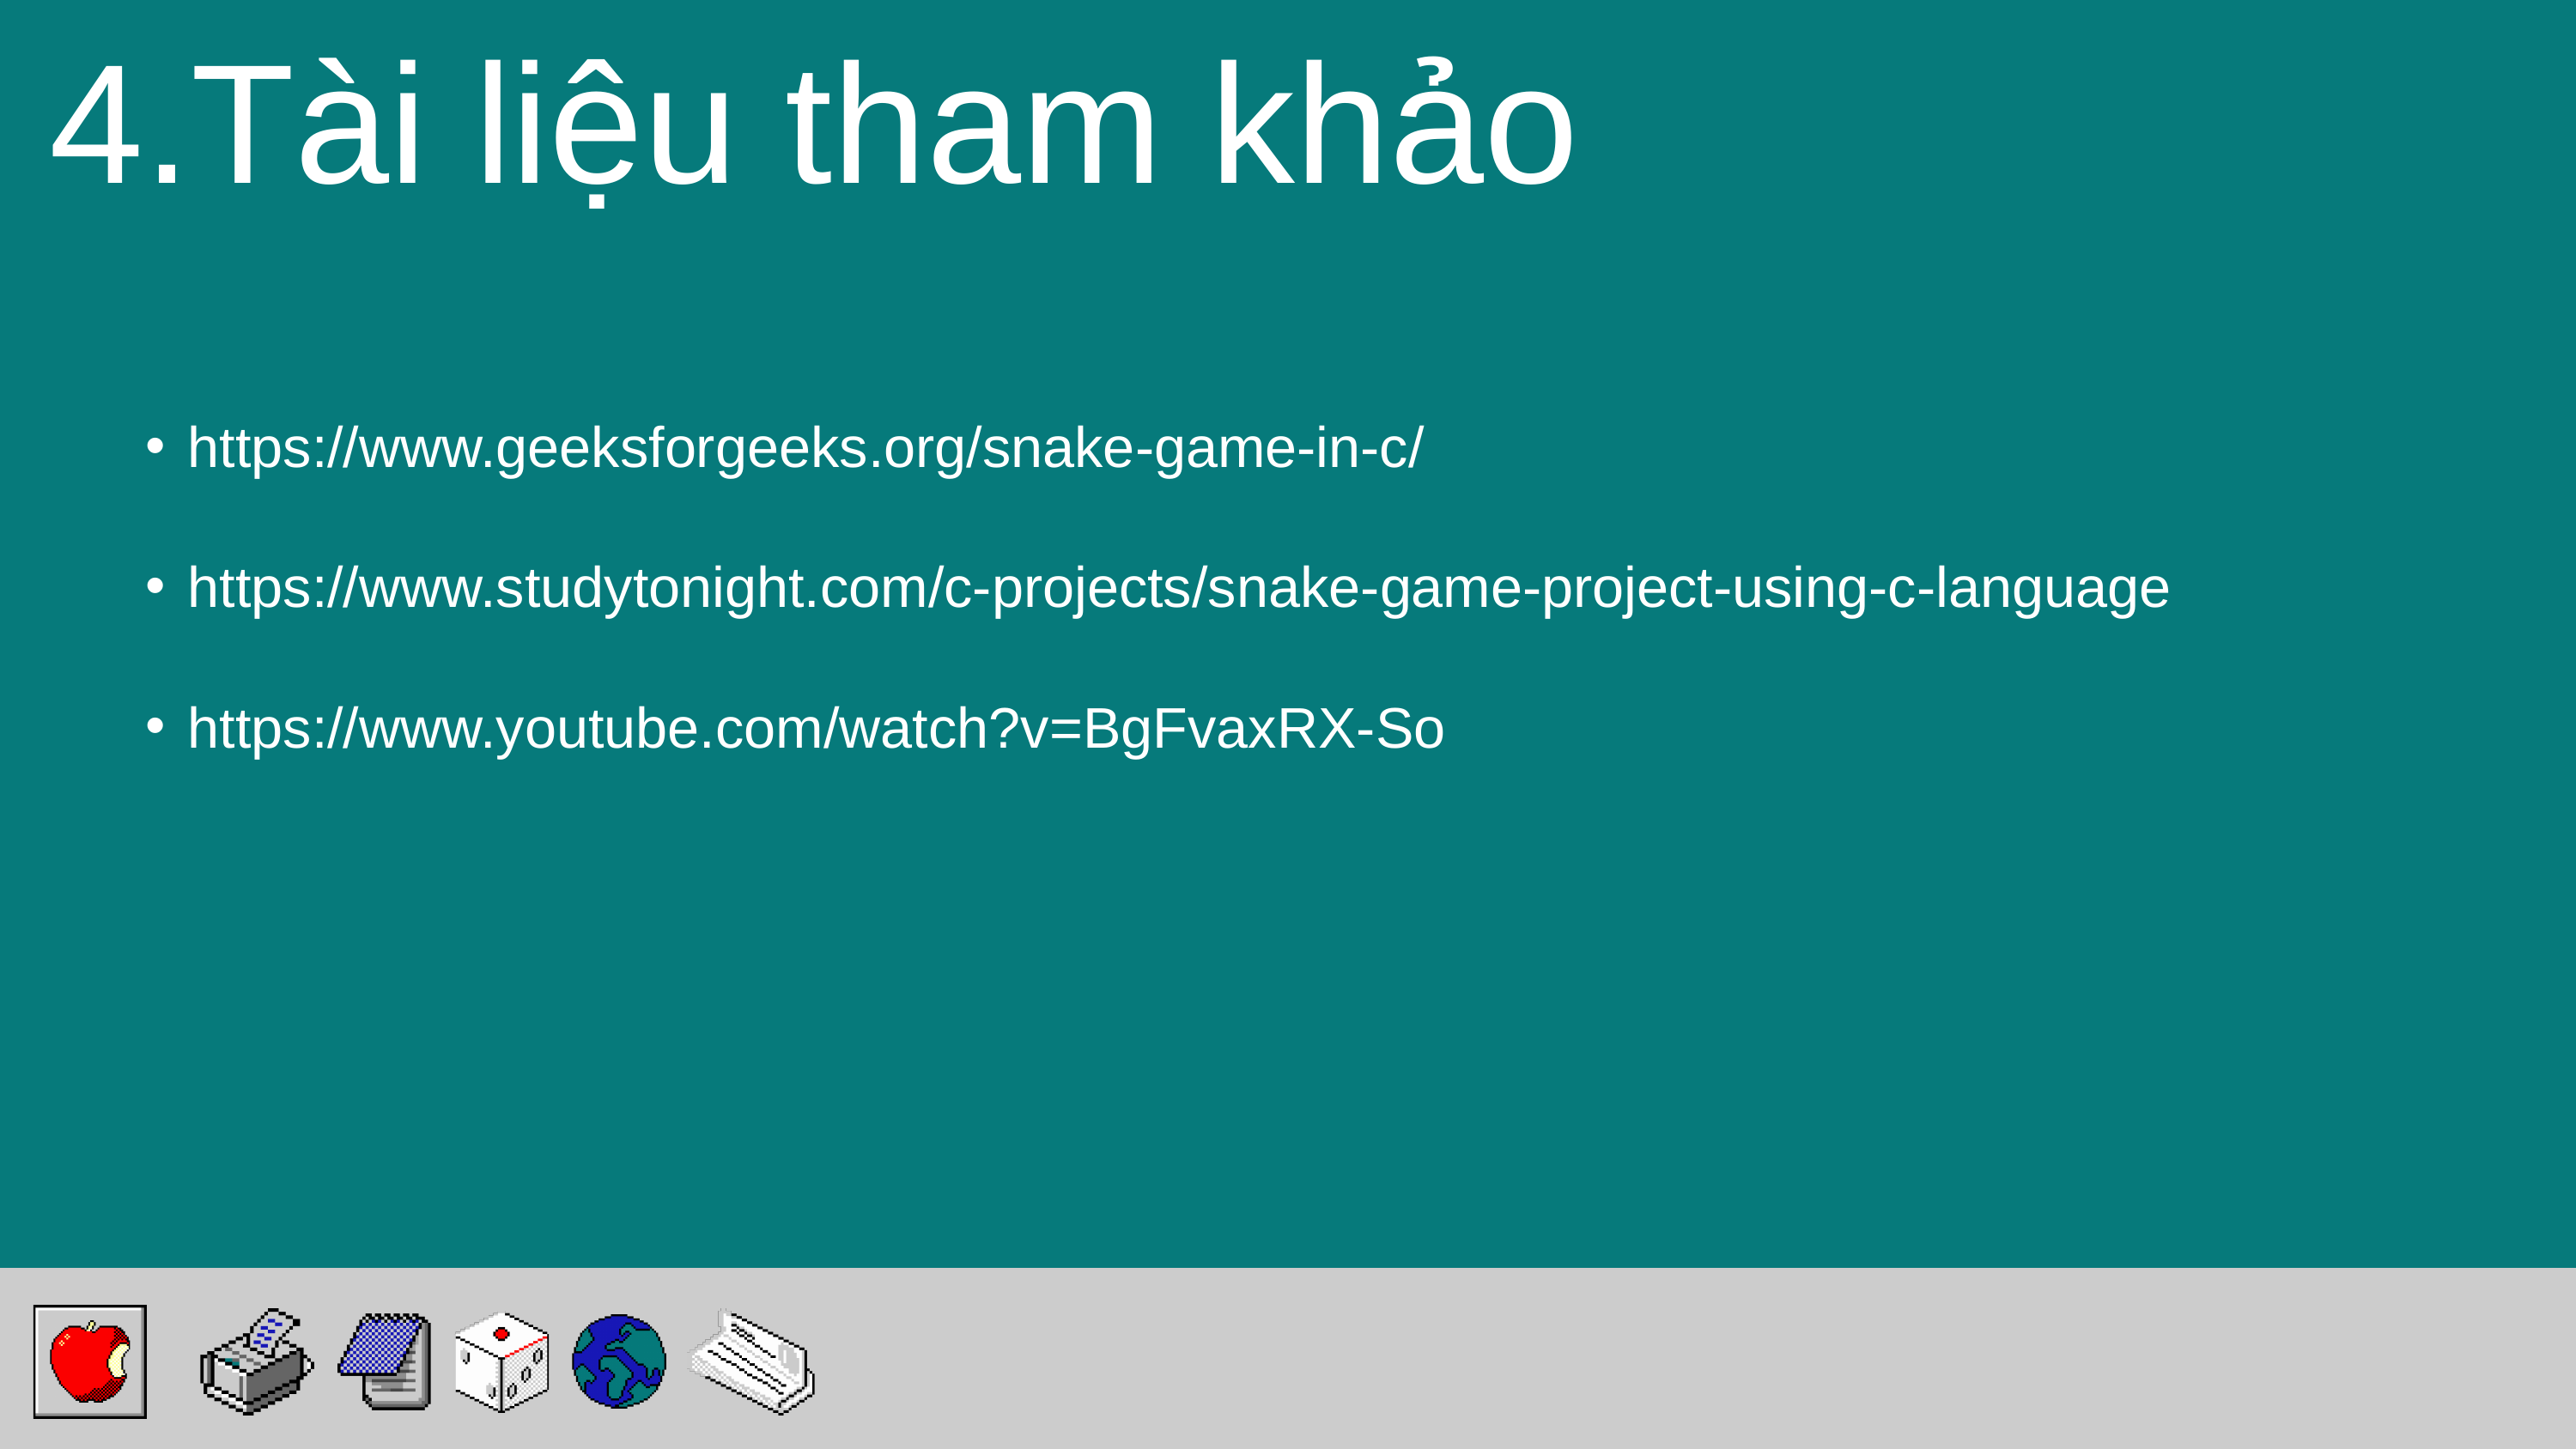

4.Tài liệu tham khảo
https://www.geeksforgeeks.org/snake-game-in-c/

https://www.studytonight.com/c-projects/snake-game-project-using-c-language

https://www.youtube.com/watch?v=BgFvaxRX-So